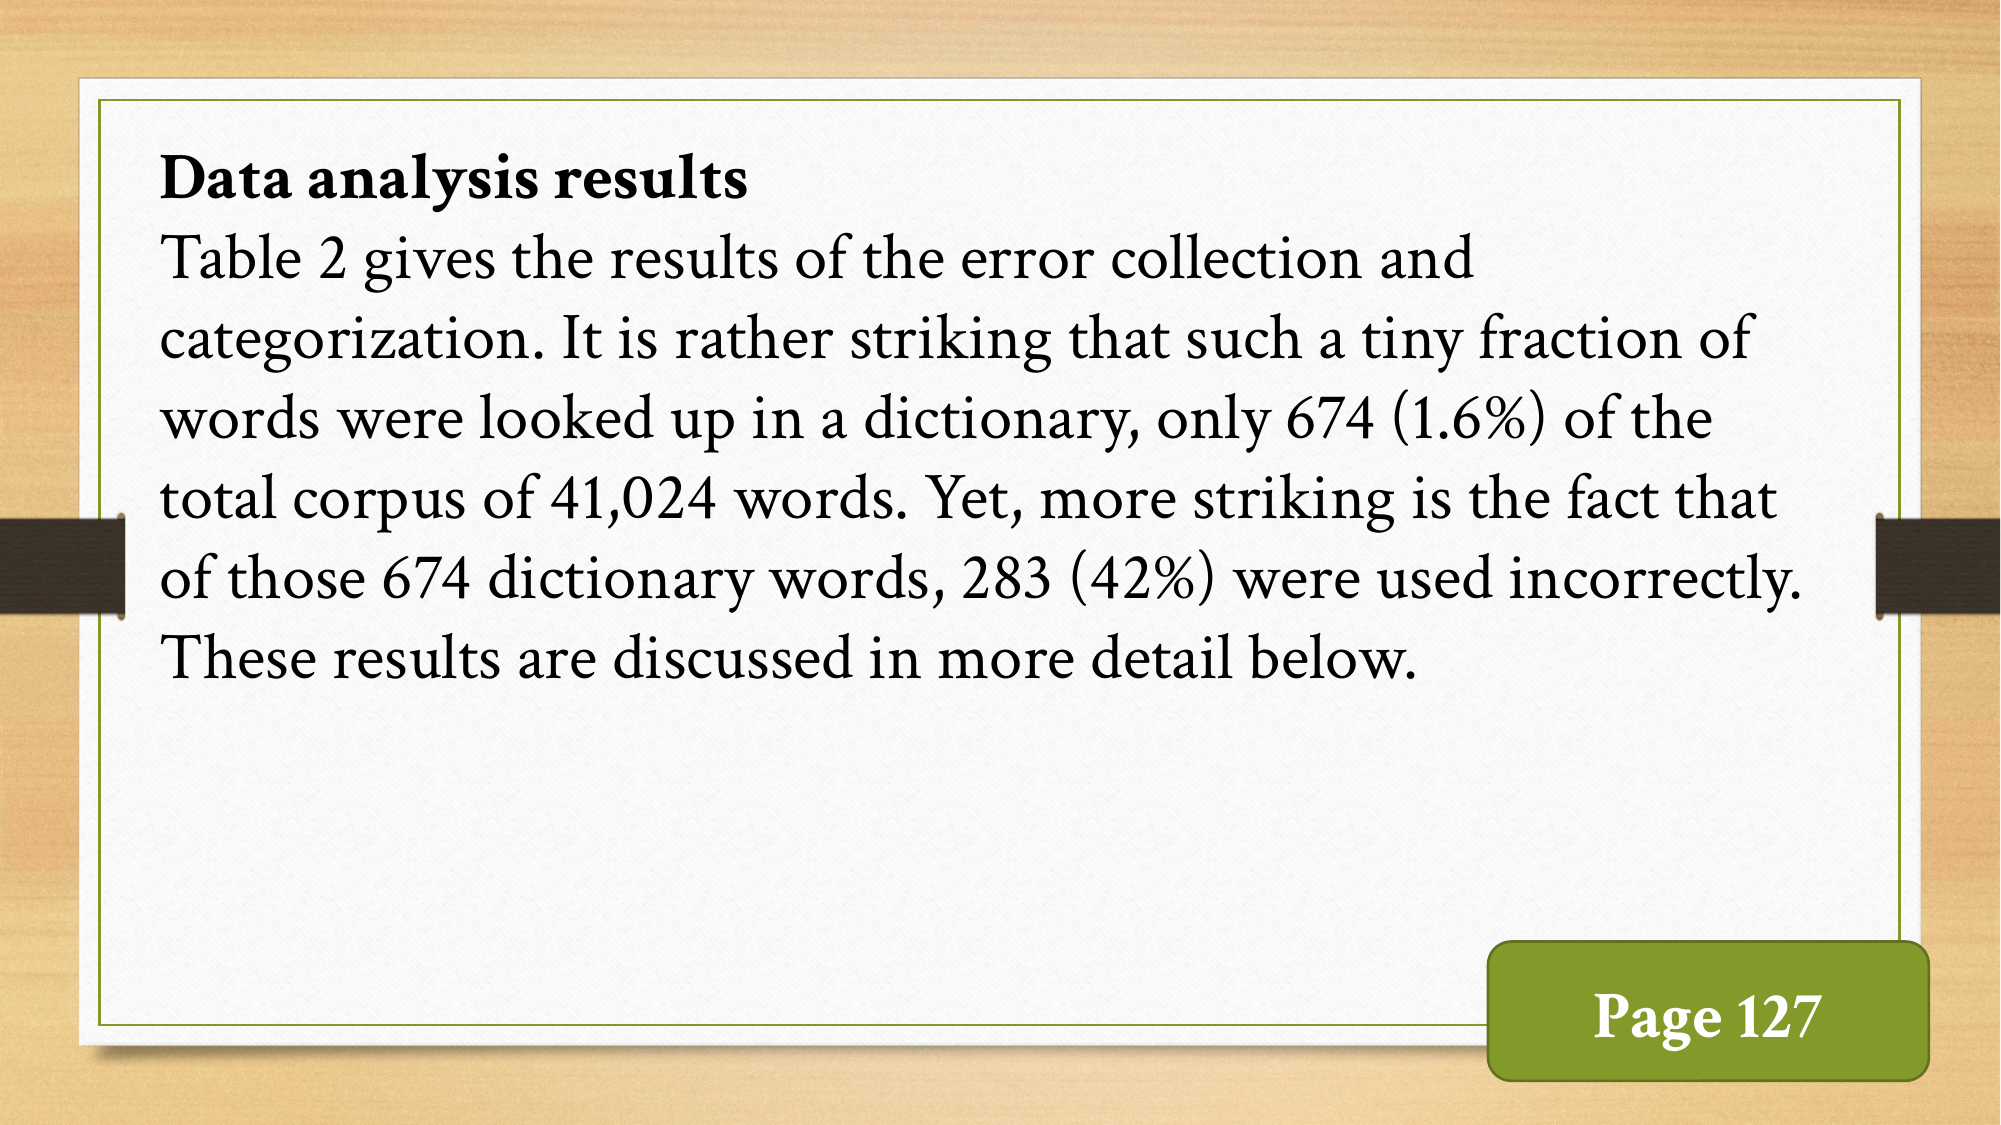

Data analysis results
Table 2 gives the results of the error collection and categorization. It is rather striking that such a tiny fraction of words were looked up in a dictionary, only 674 (1.6%) of the total corpus of 41,024 words. Yet, more striking is the fact that of those 674 dictionary words, 283 (42%) were used incorrectly. These results are discussed in more detail below.
Page 127